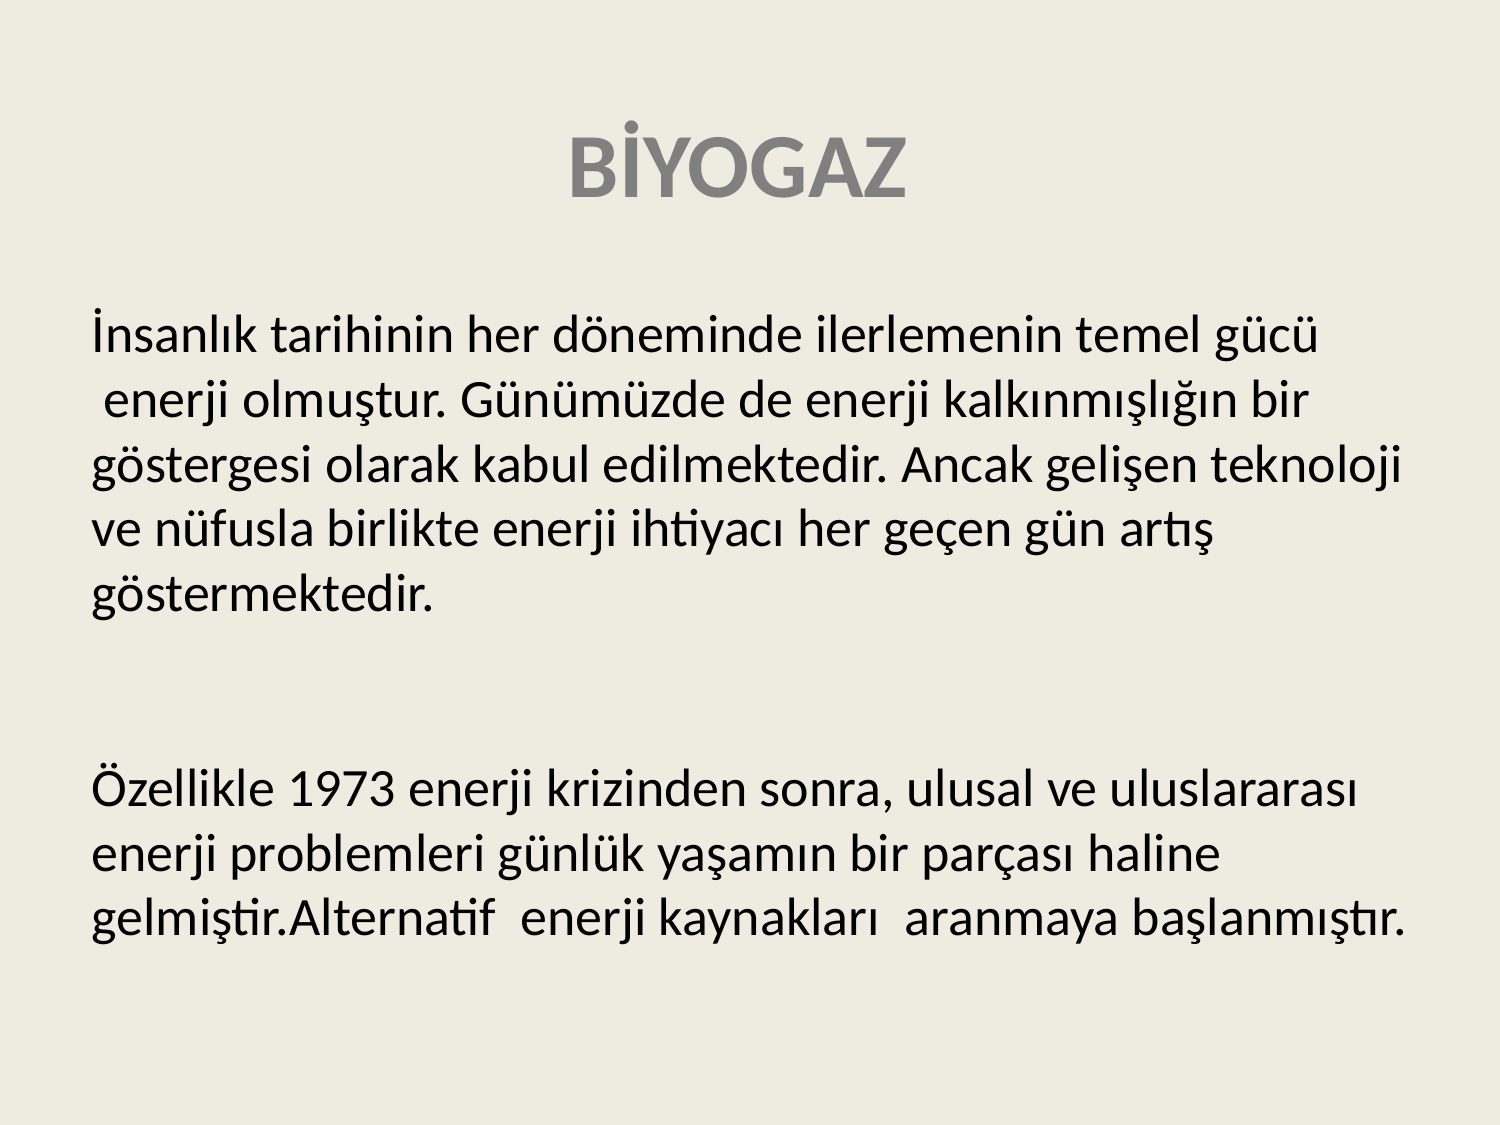

# BİYOGAZ
İnsanlık tarihinin her döneminde ilerlemenin temel gücü  enerji olmuştur. Günümüzde de enerji kalkınmışlığın bir göstergesi olarak kabul edilmektedir. Ancak gelişen teknoloji ve nüfusla birlikte enerji ihtiyacı her geçen gün artış göstermektedir.
Özellikle 1973 enerji krizinden sonra, ulusal ve uluslararası enerji problemleri günlük yaşamın bir parçası haline gelmiştir.Alternatif  enerji kaynakları  aranmaya başlanmıştır.